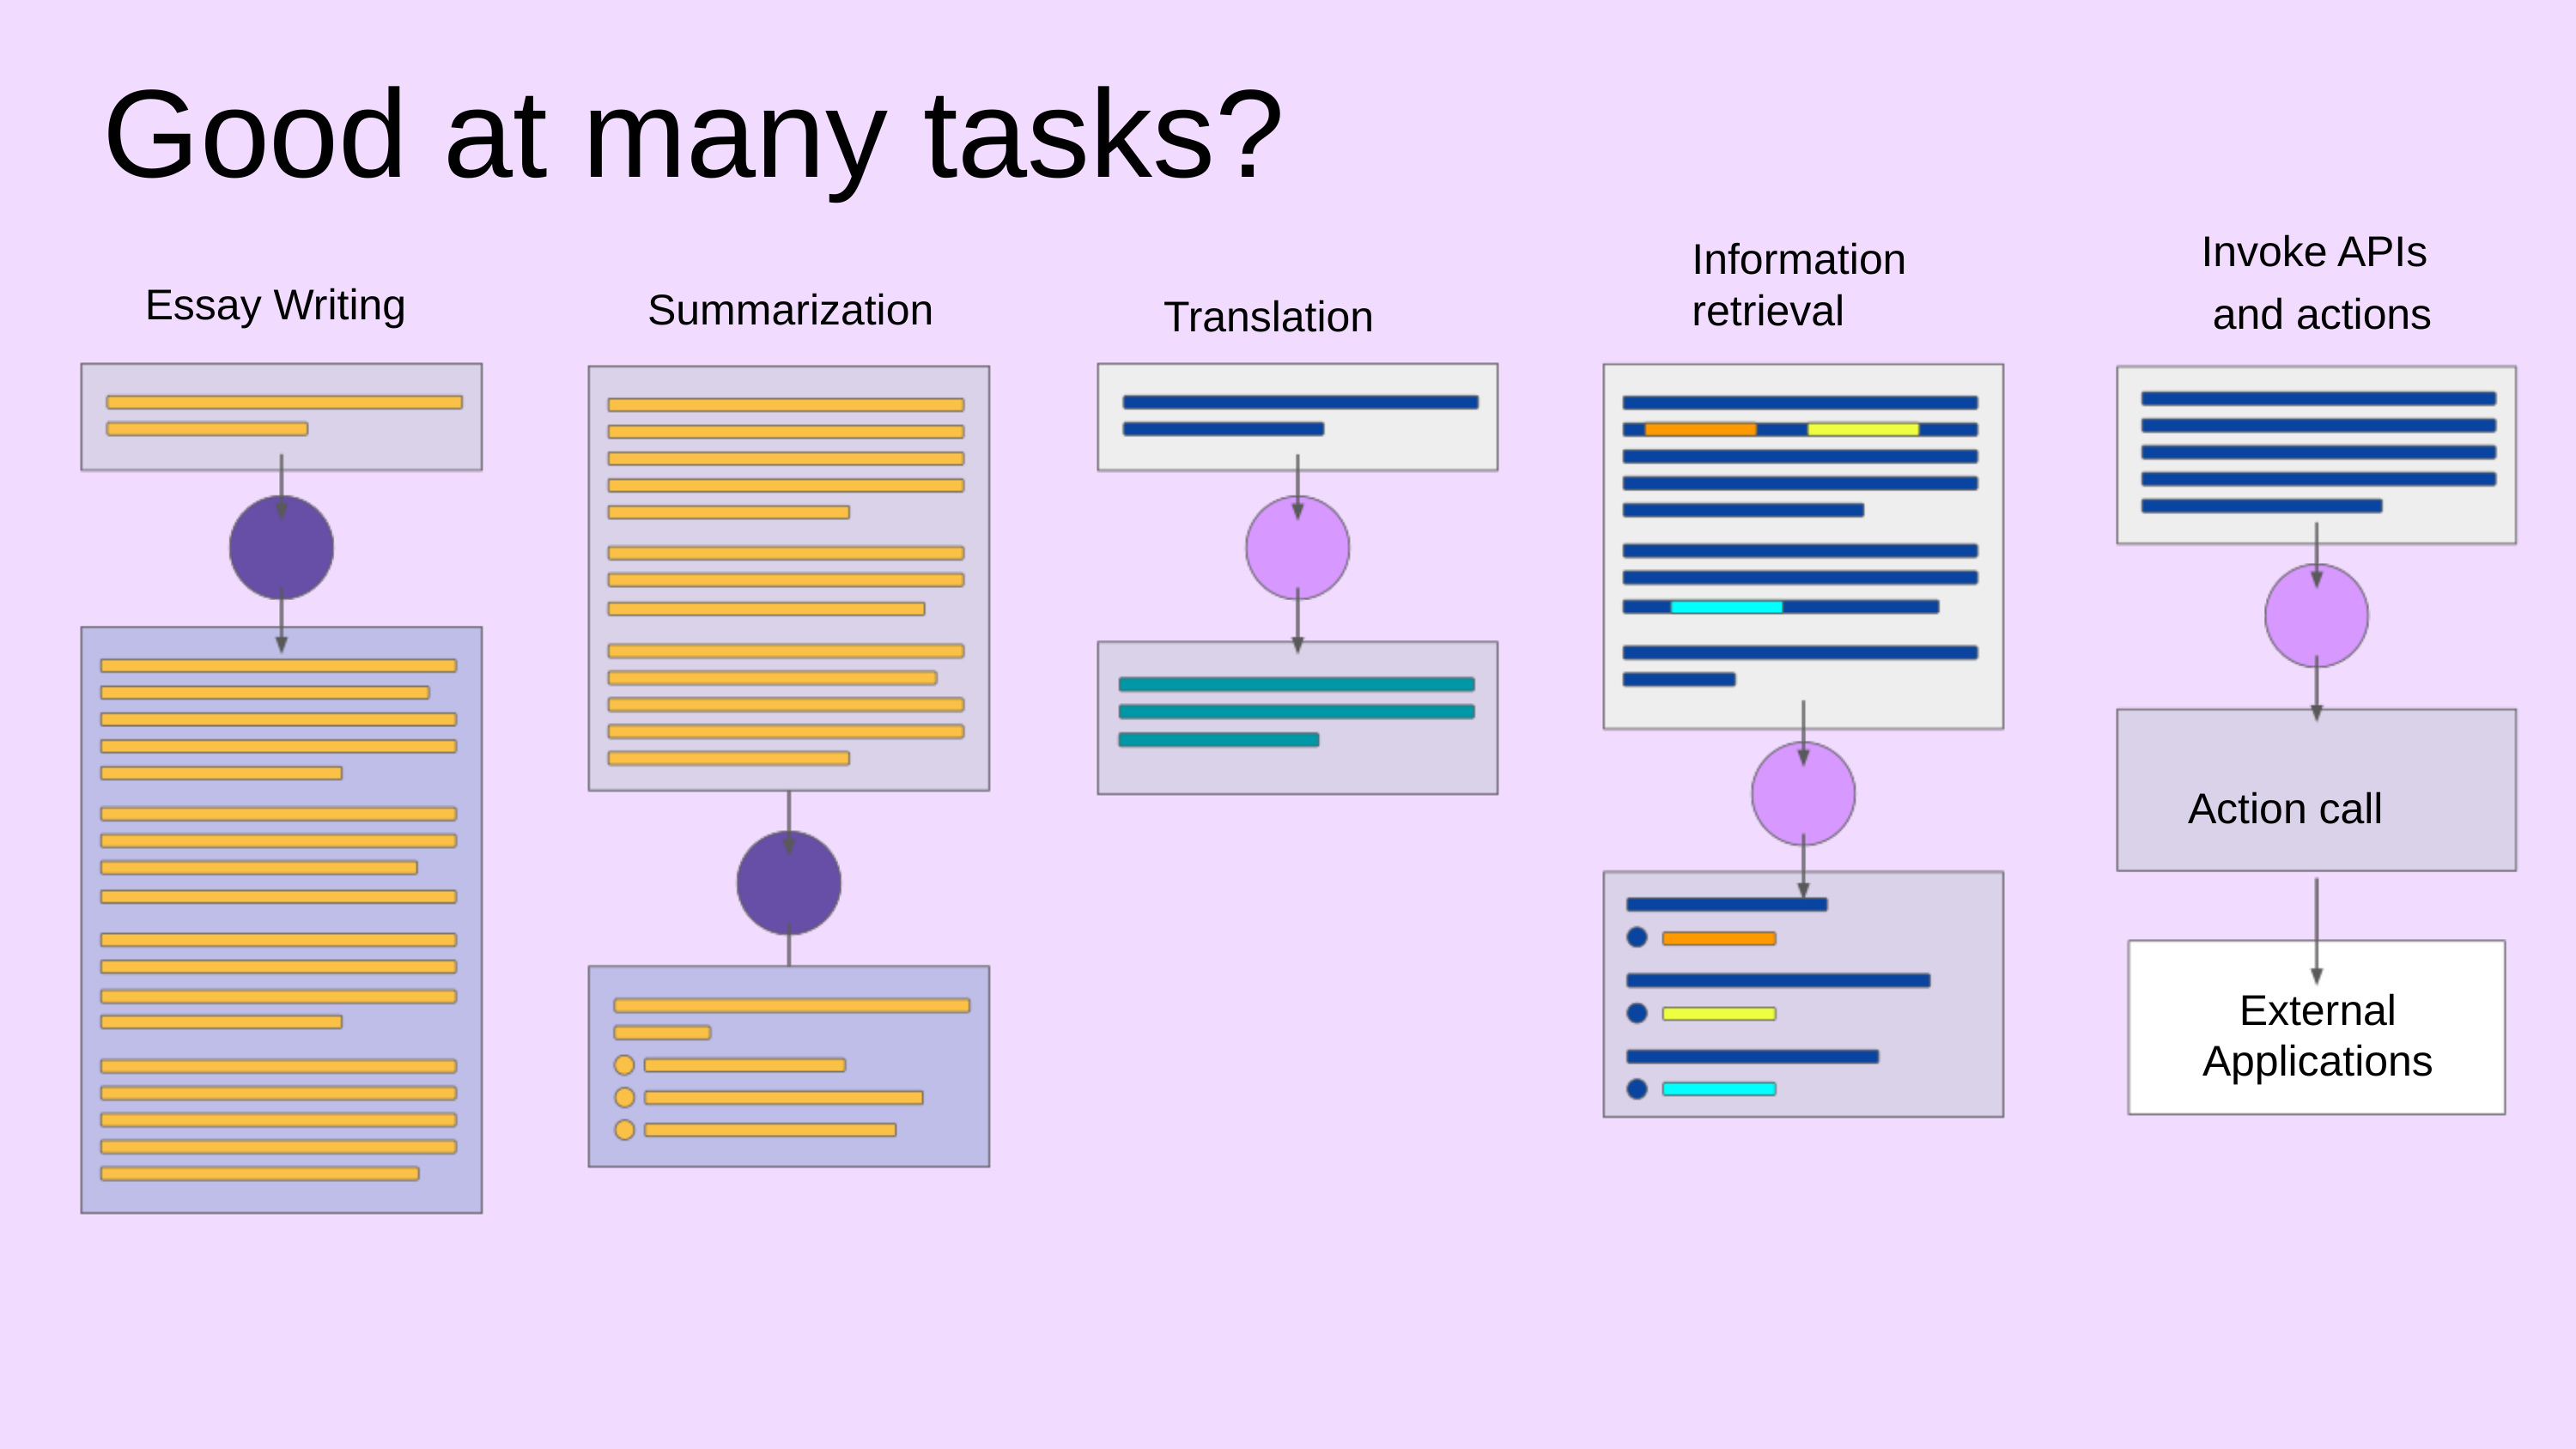

Good at many tasks?

Invoke APIs

Information retrieval
Essay Writing
Summarization
Translation
and actions

Action call
External Applications